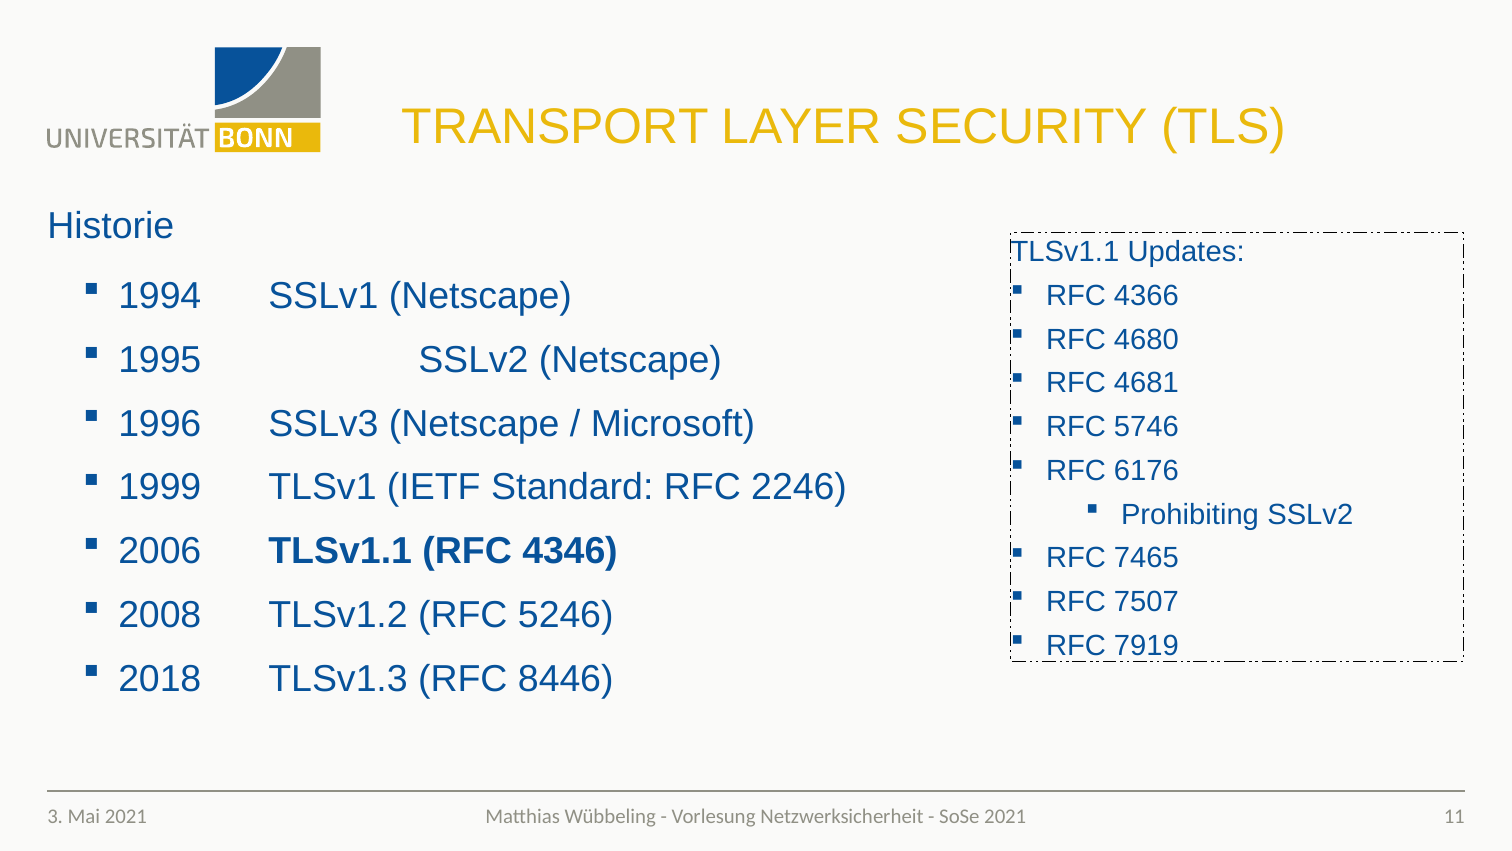

# Transport Layer Security (TLS)
Historie
1994	SSLv1 (Netscape)
1995		SSLv2 (Netscape)
1996 	SSLv3 (Netscape / Microsoft)
1999 	TLSv1 (IETF Standard: RFC 2246)
2006	TLSv1.1 (RFC 4346)
2008 	TLSv1.2 (RFC 5246)
2018 	TLSv1.3 (RFC 8446)
TLSv1.1 Updates:
RFC 4366
RFC 4680
RFC 4681
RFC 5746
RFC 6176
Prohibiting SSLv2
RFC 7465
RFC 7507
RFC 7919
3. Mai 2021
11
Matthias Wübbeling - Vorlesung Netzwerksicherheit - SoSe 2021